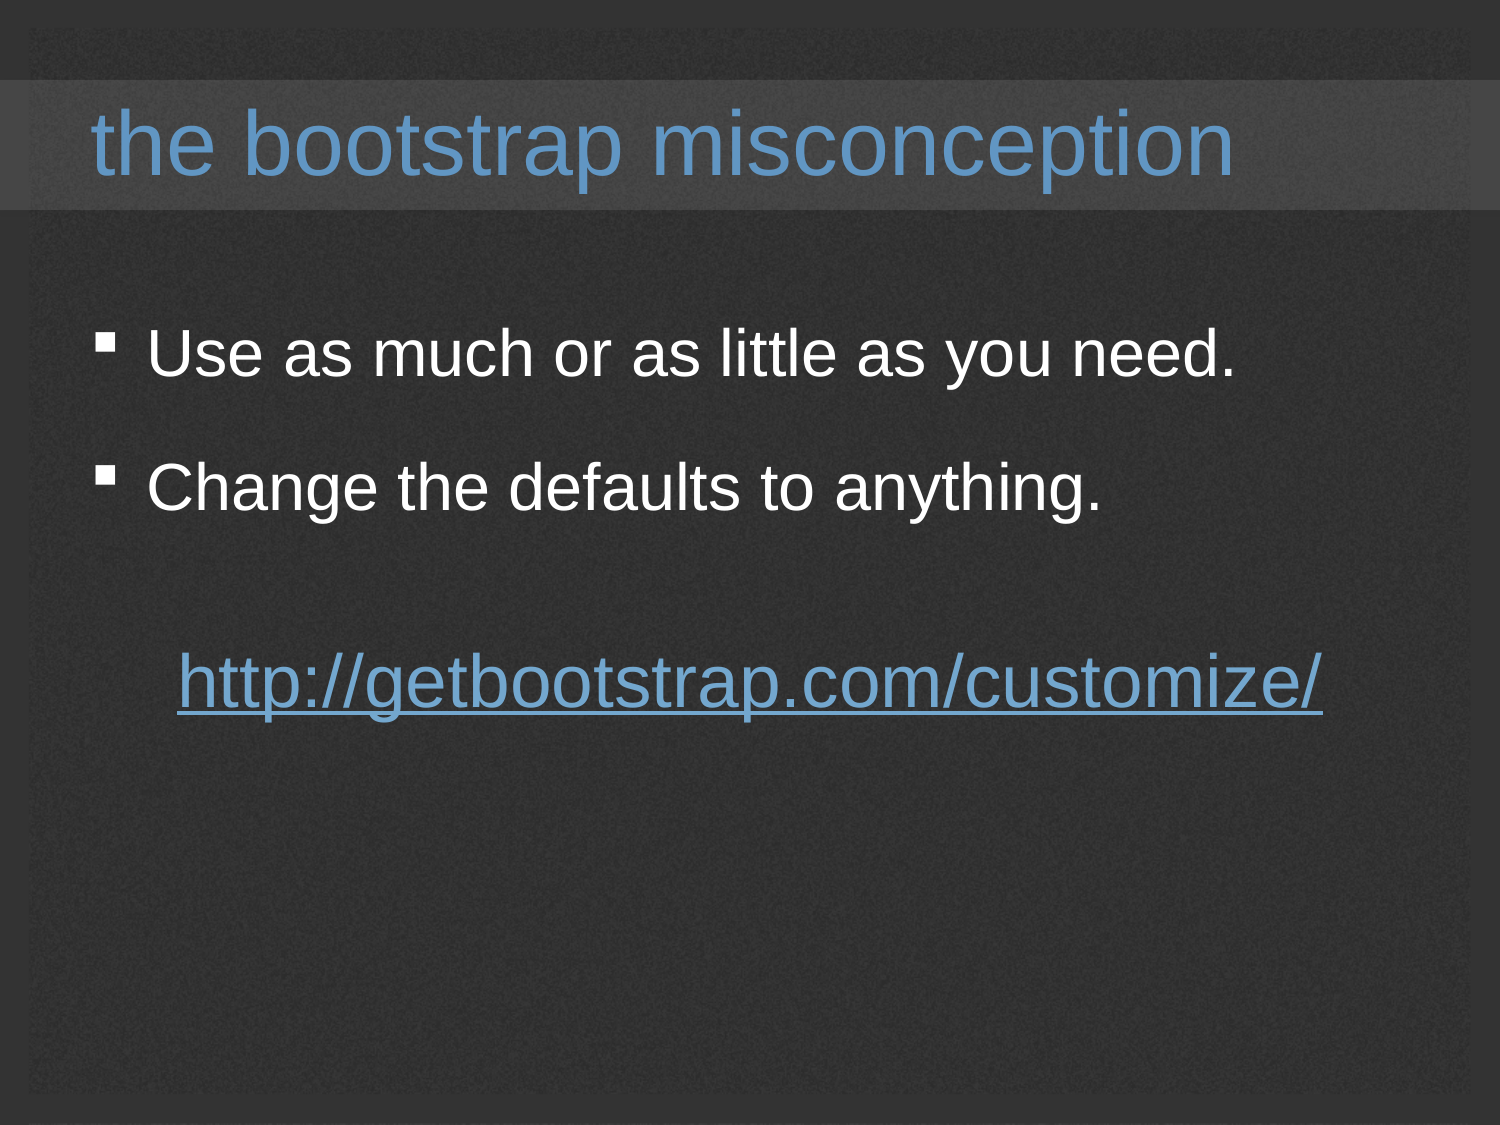

# the bootstrap misconception
Use as much or as little as you need.
Change the defaults to anything.

http://getbootstrap.com/customize/